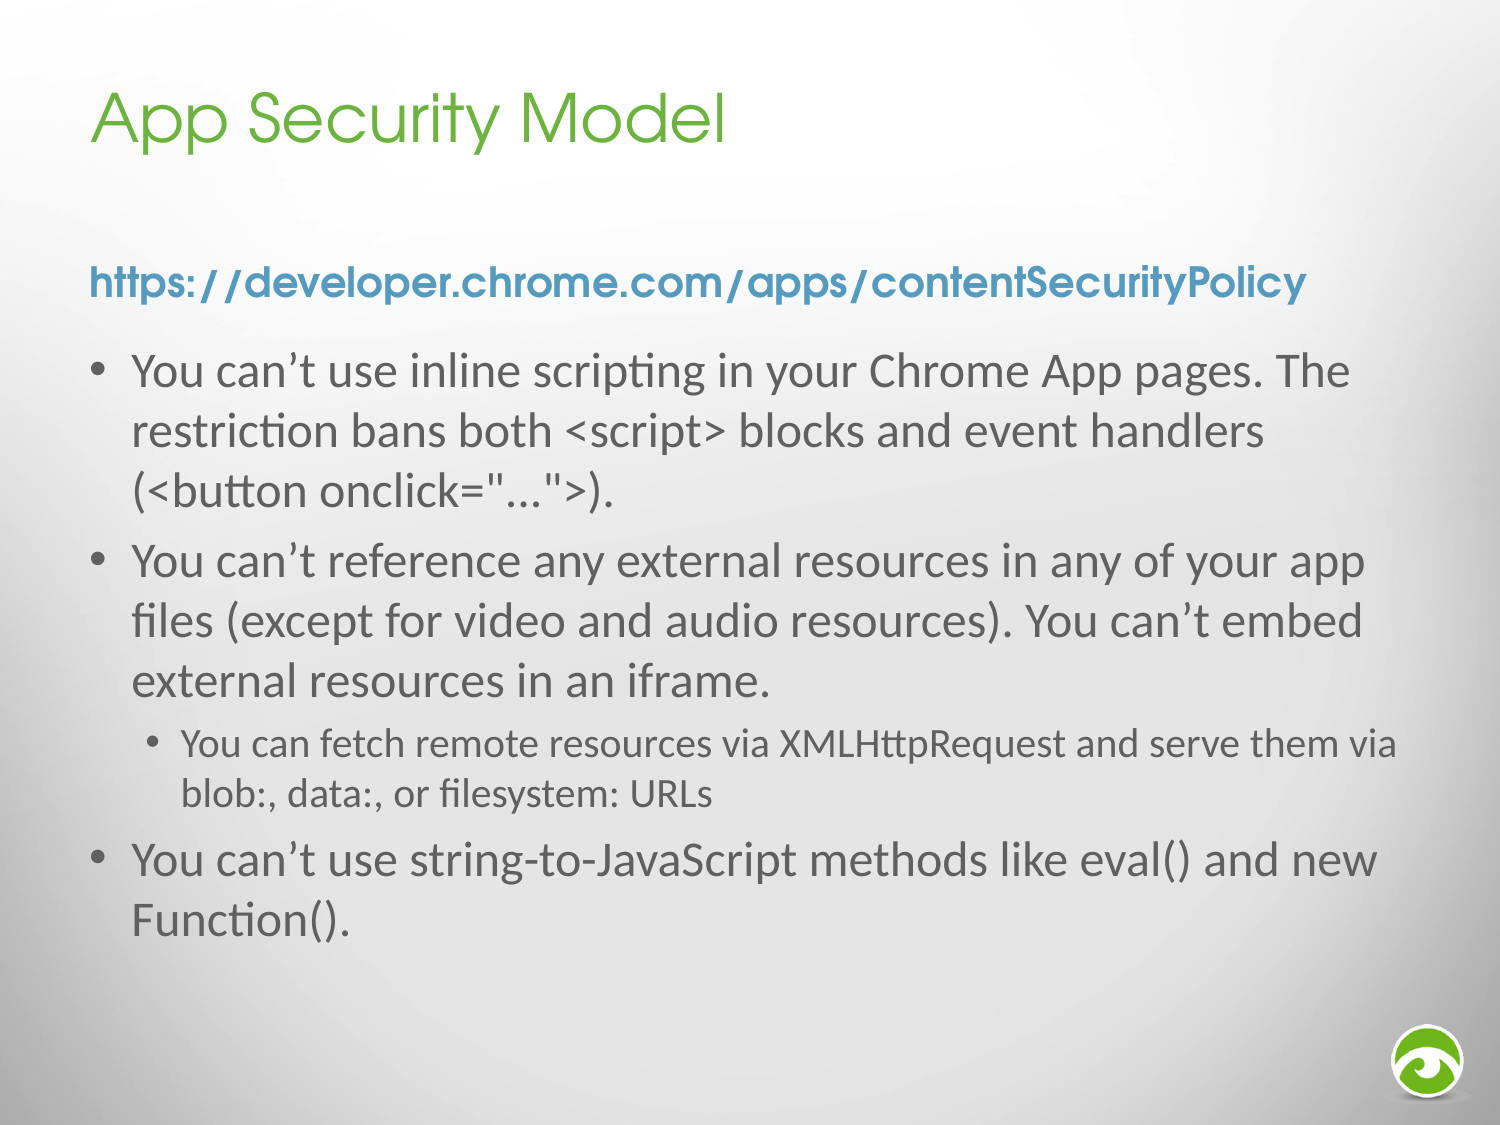

# App Security Model
https://developer.chrome.com/apps/contentSecurityPolicy
You can’t use inline scripting in your Chrome App pages. The restriction bans both <script> blocks and event handlers (<button onclick="...">).
You can’t reference any external resources in any of your app files (except for video and audio resources). You can’t embed external resources in an iframe.
You can fetch remote resources via XMLHttpRequest and serve them via blob:, data:, or filesystem: URLs
You can’t use string-to-JavaScript methods like eval() and new Function().